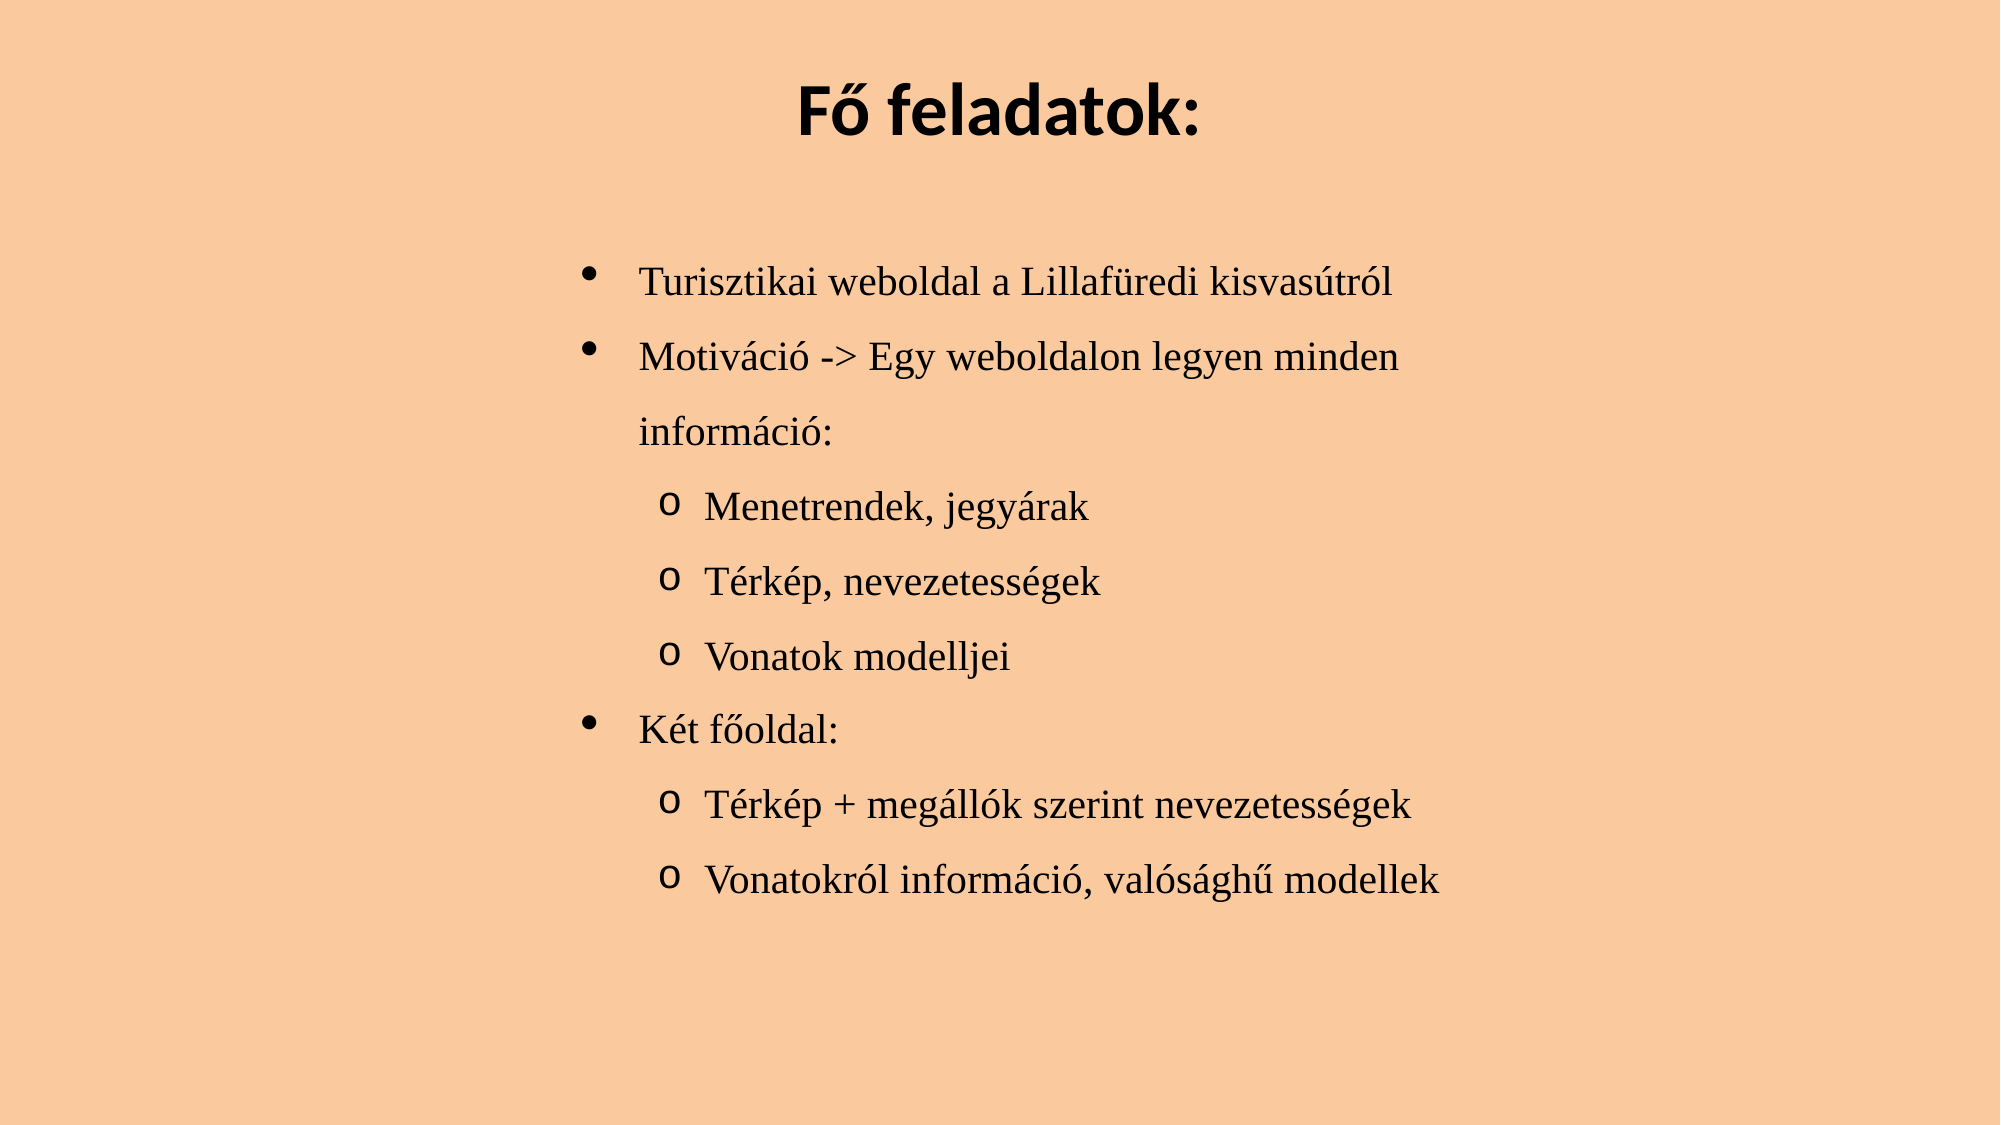

Fő feladatok:
Turisztikai weboldal a Lillafüredi kisvasútról
Motiváció -> Egy weboldalon legyen minden információ:
Menetrendek, jegyárak
Térkép, nevezetességek
Vonatok modelljei
Két főoldal:
Térkép + megállók szerint nevezetességek
Vonatokról információ, valósághű modellek